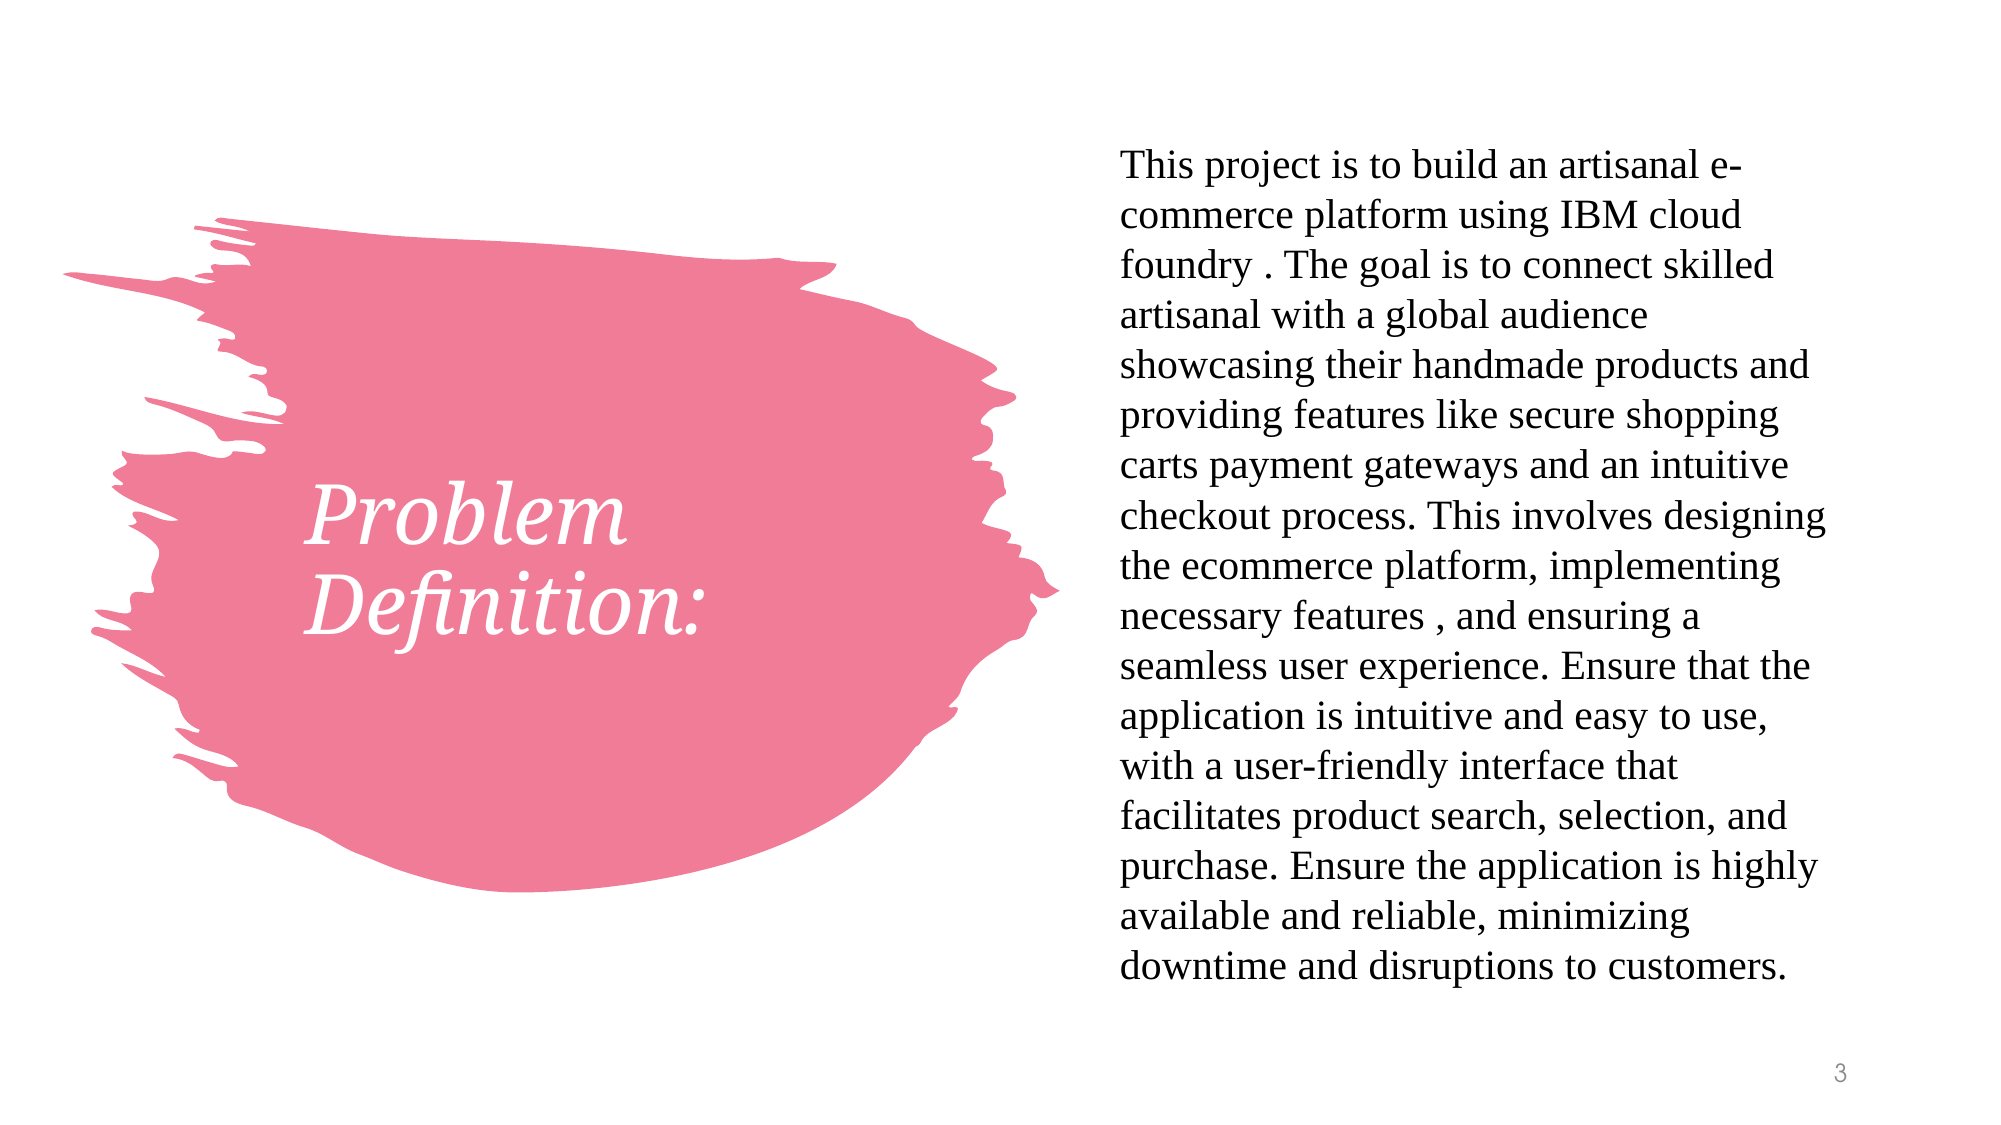

This project is to build an artisanal e-commerce platform using IBM cloud foundry . The goal is to connect skilled artisanal with a global audience showcasing their handmade products and providing features like secure shopping carts payment gateways and an intuitive checkout process. This involves designing the ecommerce platform, implementing necessary features , and ensuring a seamless user experience. Ensure that the application is intuitive and easy to use, with a user-friendly interface that facilitates product search, selection, and purchase. Ensure the application is highly available and reliable, minimizing downtime and disruptions to customers.
# Problem Definition:
3